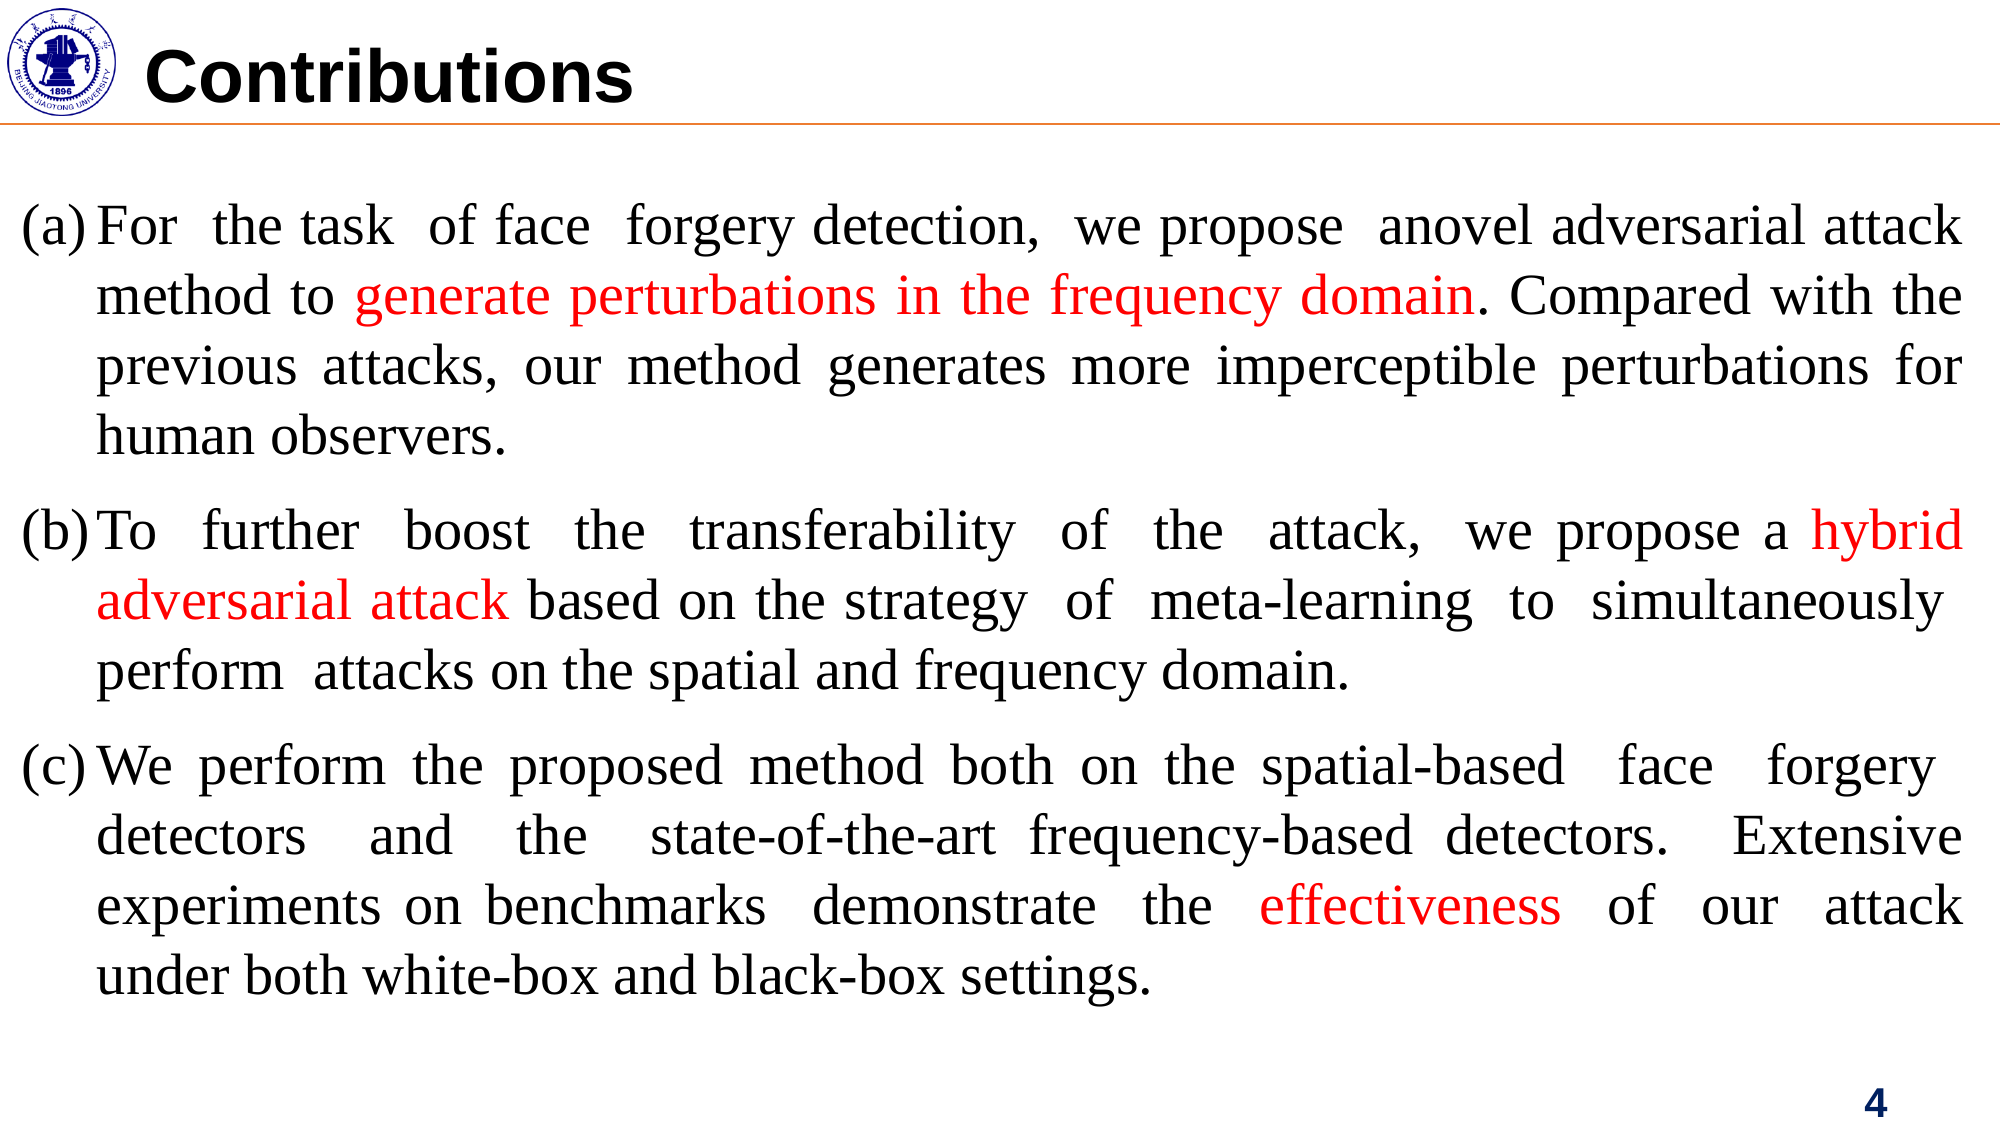

Contributions
For  the task  of face  forgery detection,  we propose  anovel adversarial attack method to generate perturbations in the frequency domain. Compared with the previous attacks, our method generates more imperceptible perturbations for human observers.
To  further  boost  the  transferability  of  the  attack,  we propose a hybrid adversarial attack based on the strategy  of  meta-learning  to  simultaneously  perform  attacks on the spatial and frequency domain.
We perform the proposed method both on the spatial-based  face  forgery  detectors  and  the  state-of-the-art frequency-based detectors.  Extensive experiments on benchmarks  demonstrate  the  effectiveness  of  our  attack under both white-box and black-box settings.